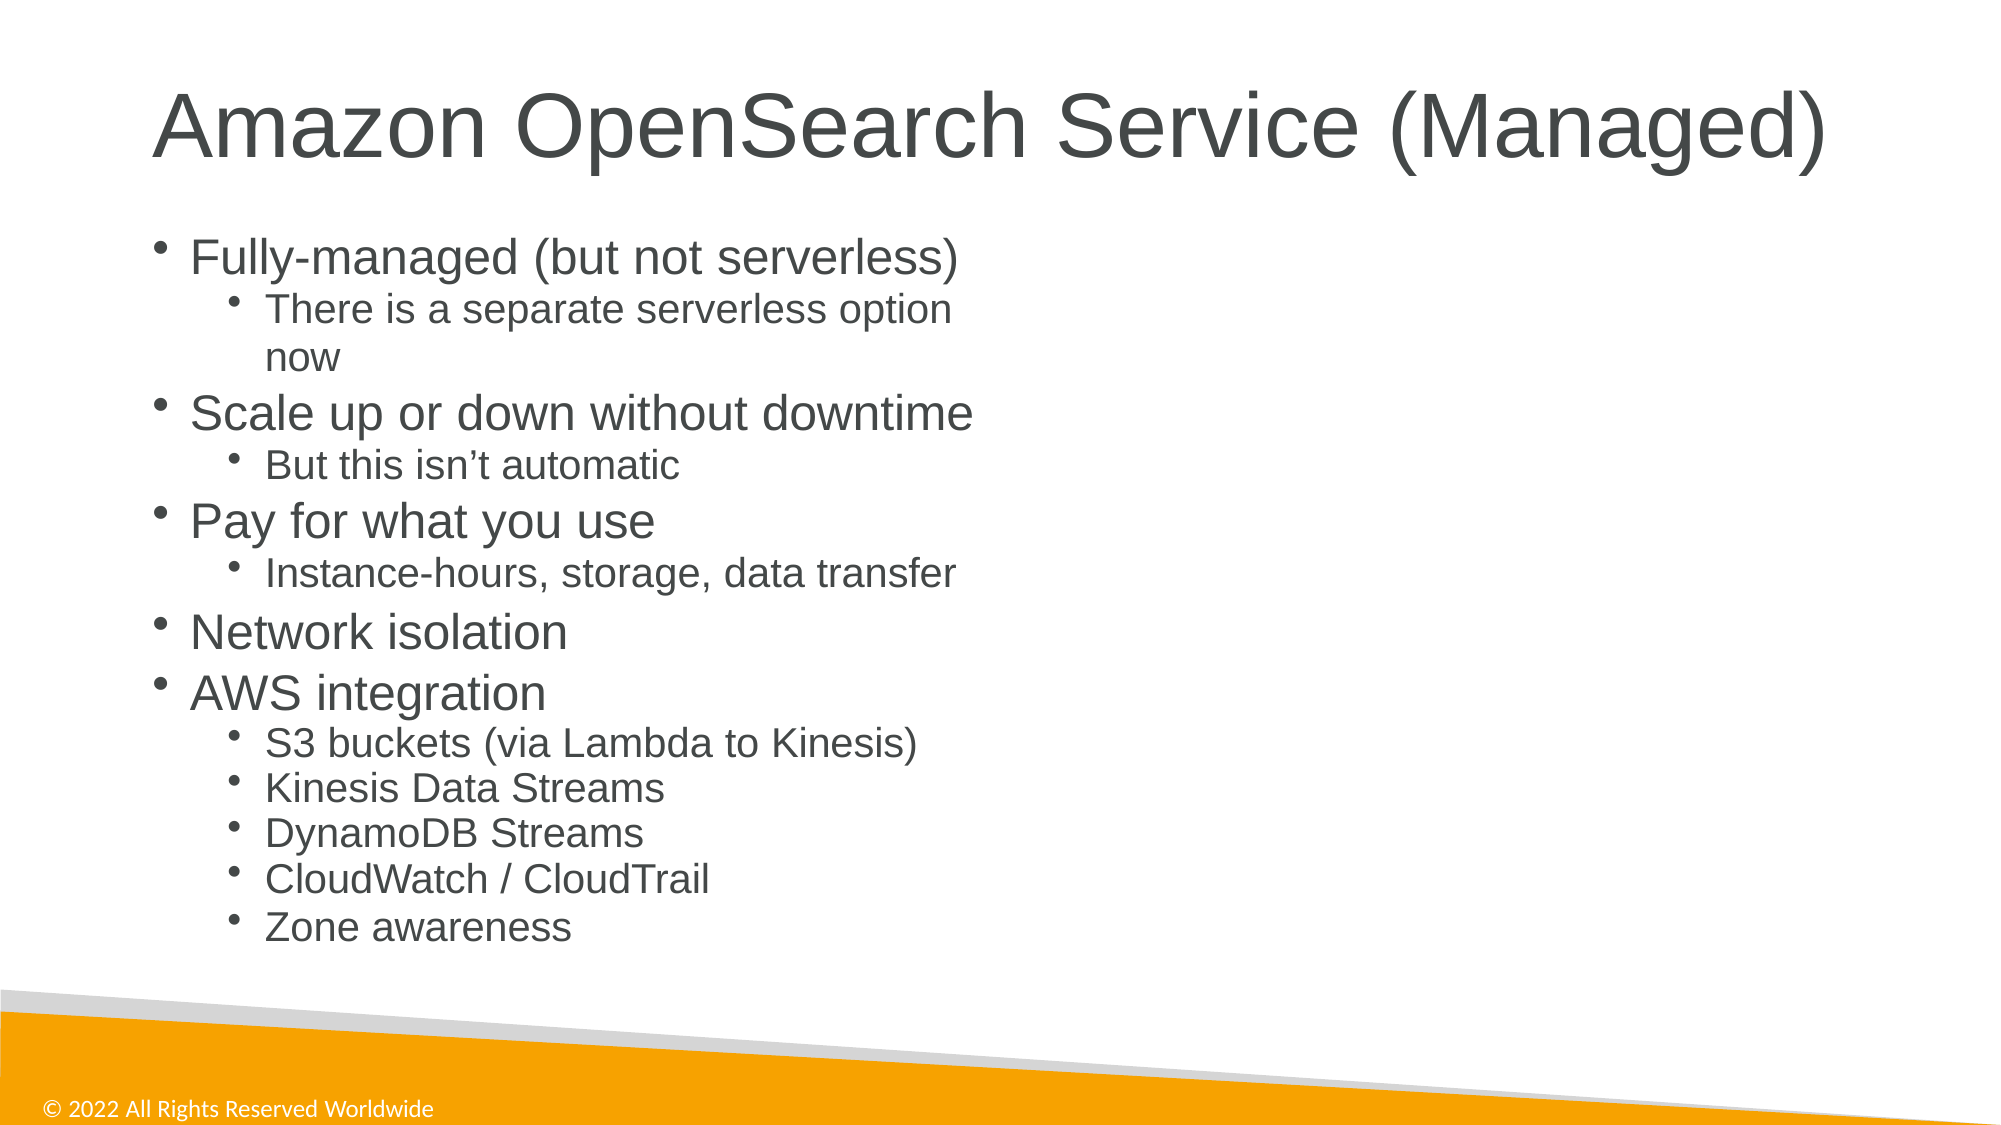

# Amazon OpenSearch Service (Managed)
Fully-managed (but not serverless)
There is a separate serverless option now
Scale up or down without downtime
But this isn’t automatic
Pay for what you use
Instance-hours, storage, data transfer
Network isolation
AWS integration
S3 buckets (via Lambda to Kinesis)
Kinesis Data Streams
DynamoDB Streams
CloudWatch / CloudTrail
Zone awareness
© 2022 All Rights Reserved Worldwide